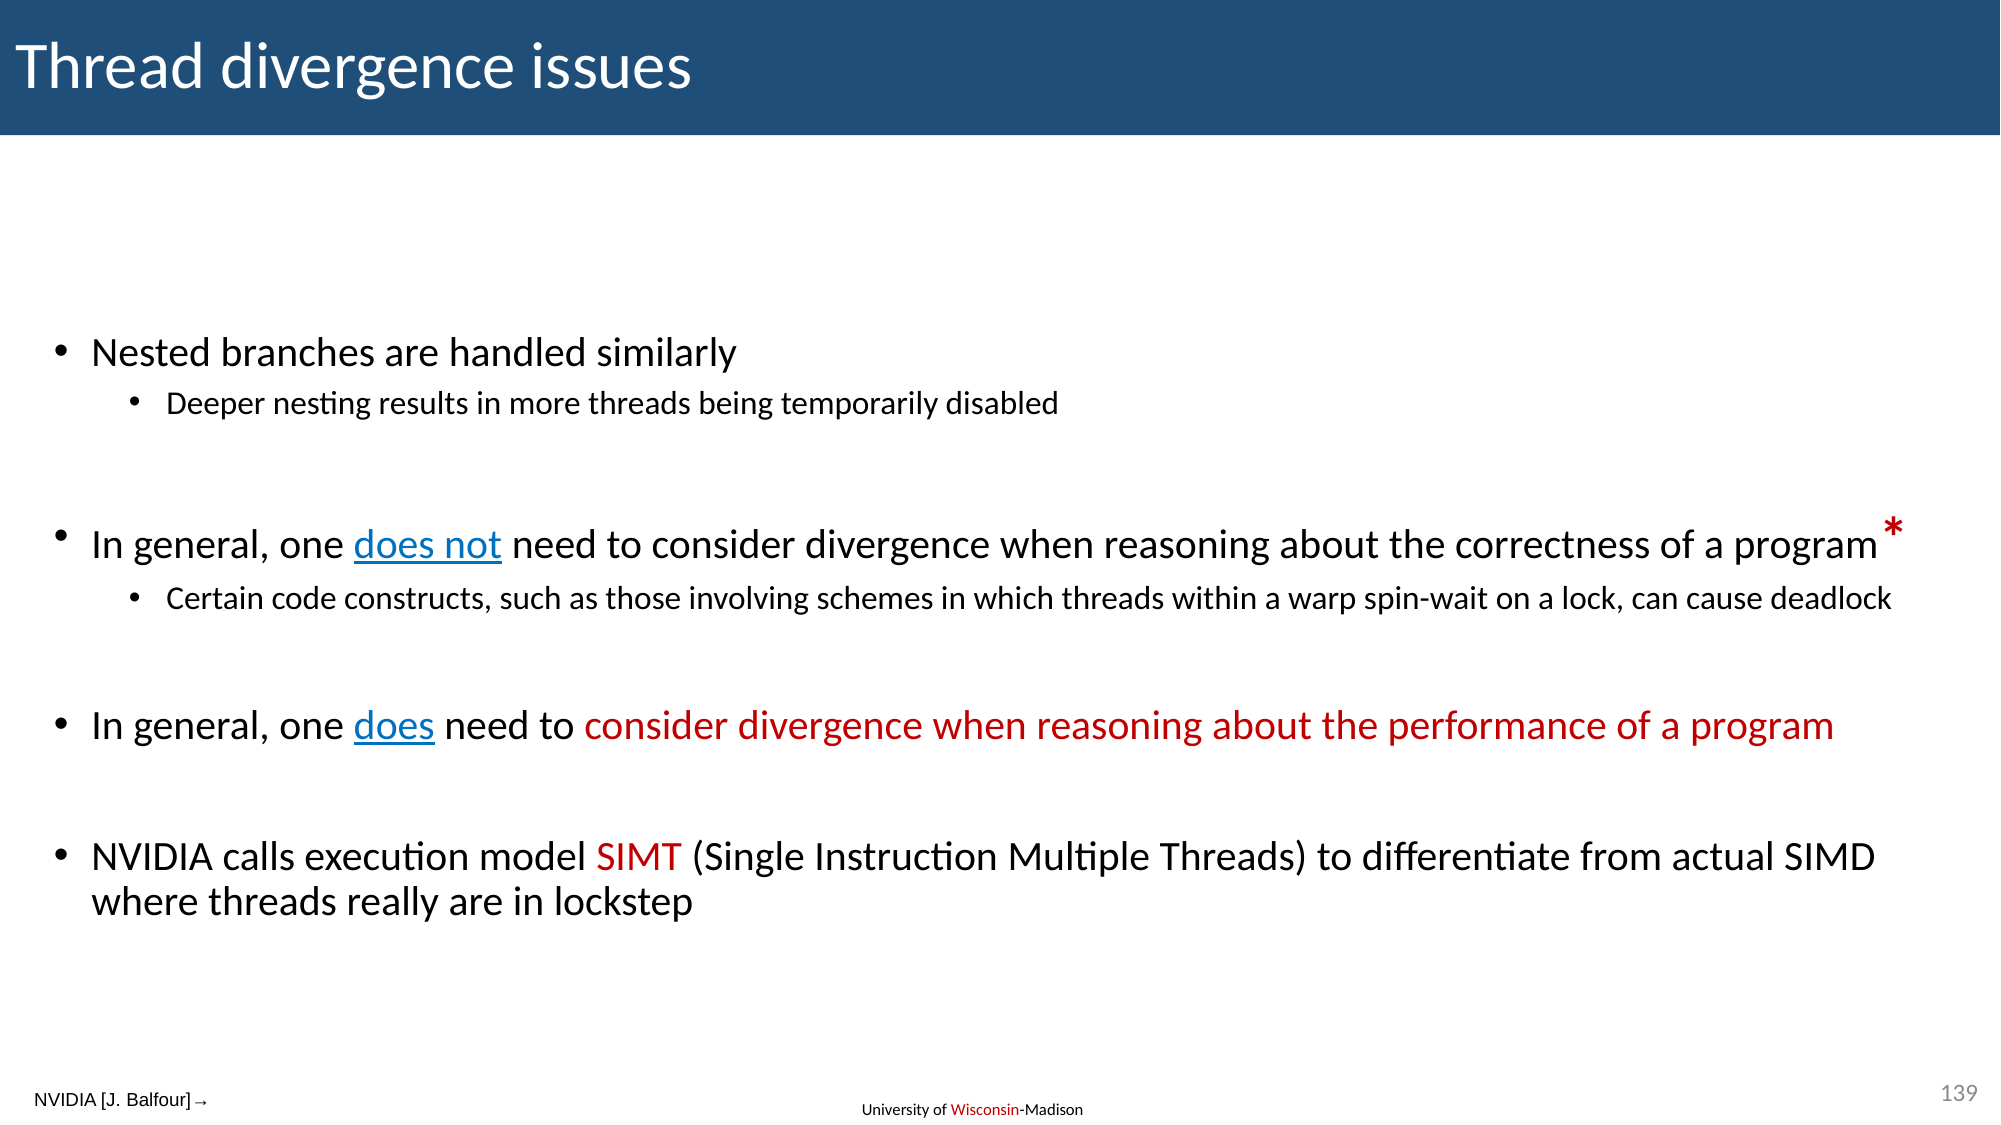

# Thread divergence issues
Nested branches are handled similarly
Deeper nesting results in more threads being temporarily disabled

In general, one does not need to consider divergence when reasoning about the correctness of a program*
Certain code constructs, such as those involving schemes in which threads within a warp spin-wait on a lock, can cause deadlock

In general, one does need to consider divergence when reasoning about the performance of a program

NVIDIA calls execution model SIMT (Single Instruction Multiple Threads) to differentiate from actual SIMD where threads really are in lockstep
139
NVIDIA [J. Balfour]→